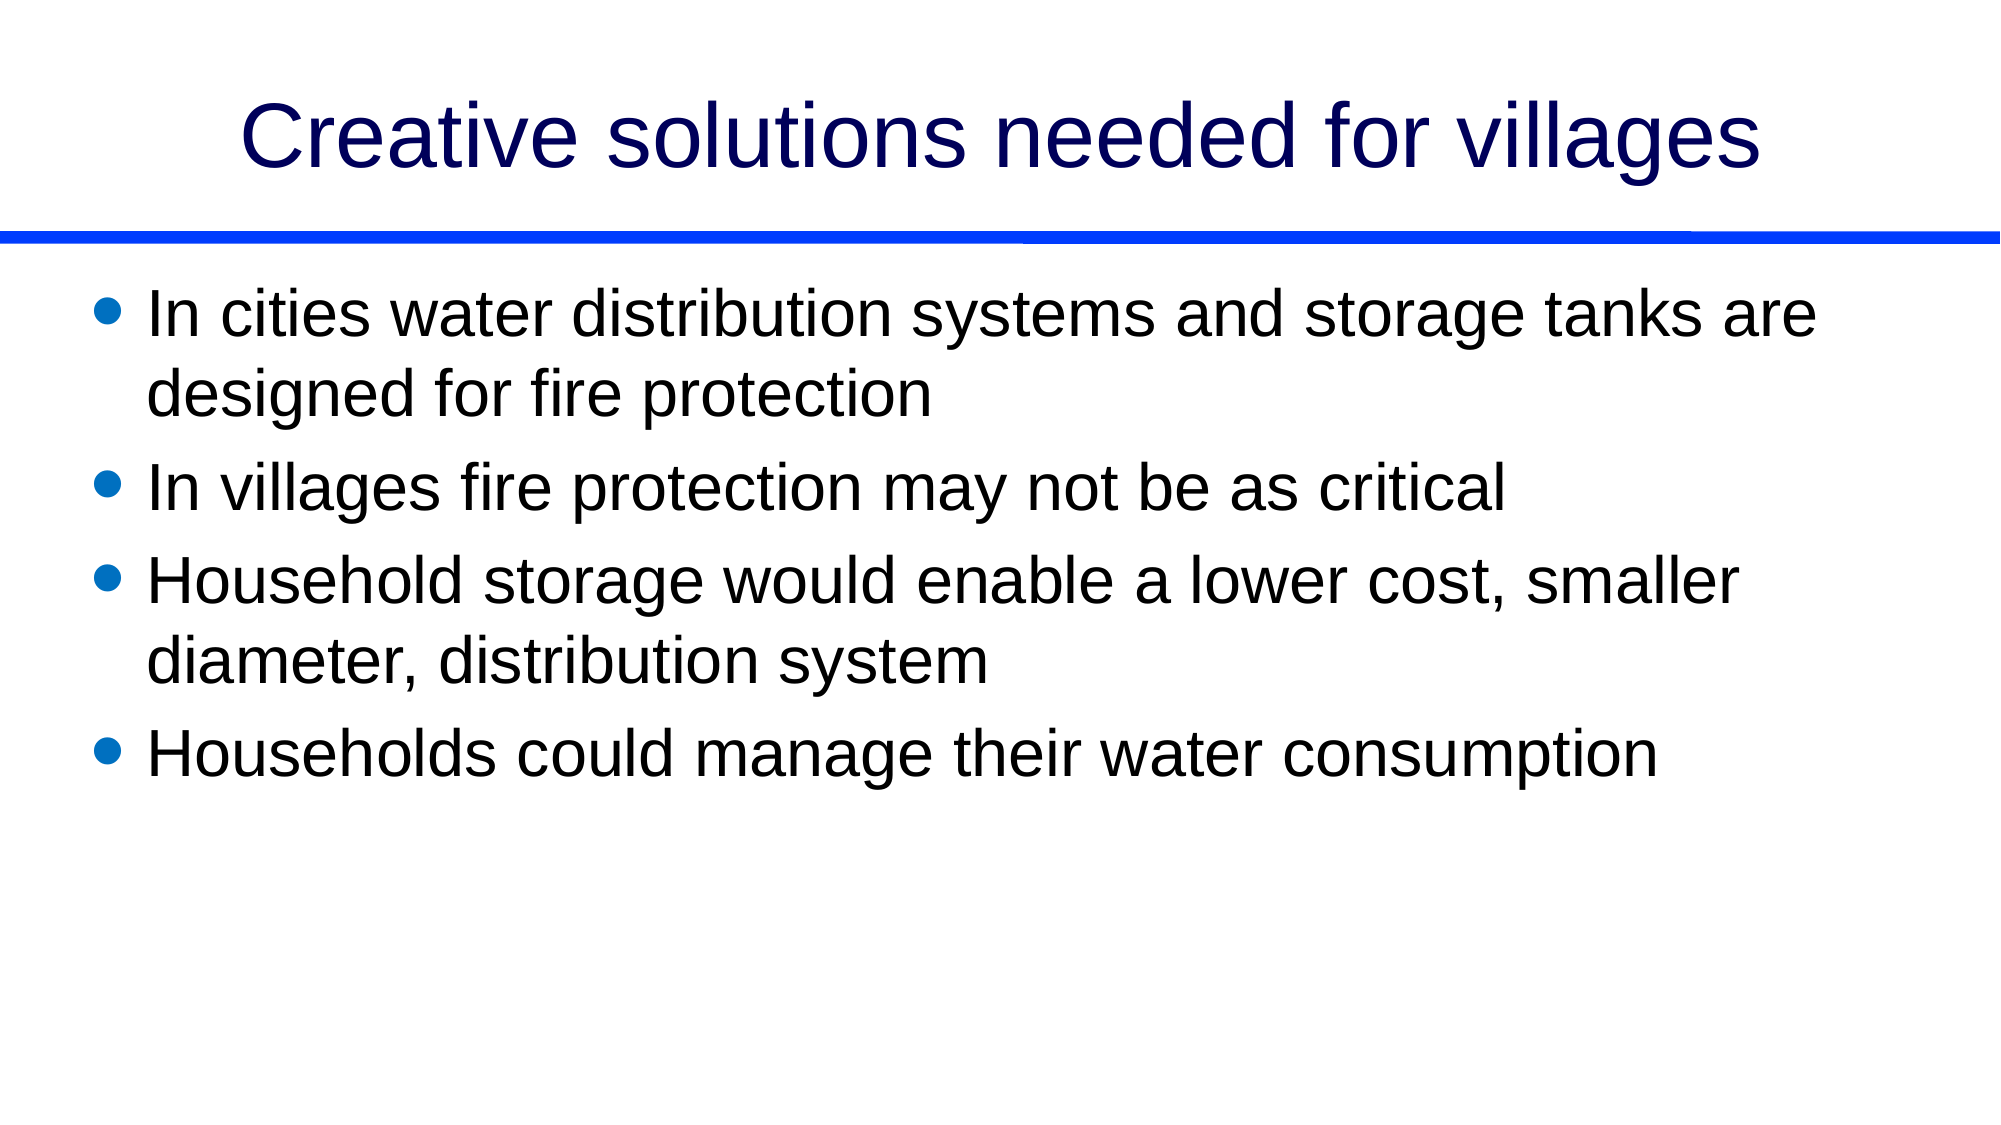

# Creative solutions needed for villages
In cities water distribution systems and storage tanks are designed for fire protection
In villages fire protection may not be as critical
Household storage would enable a lower cost, smaller diameter, distribution system
Households could manage their water consumption